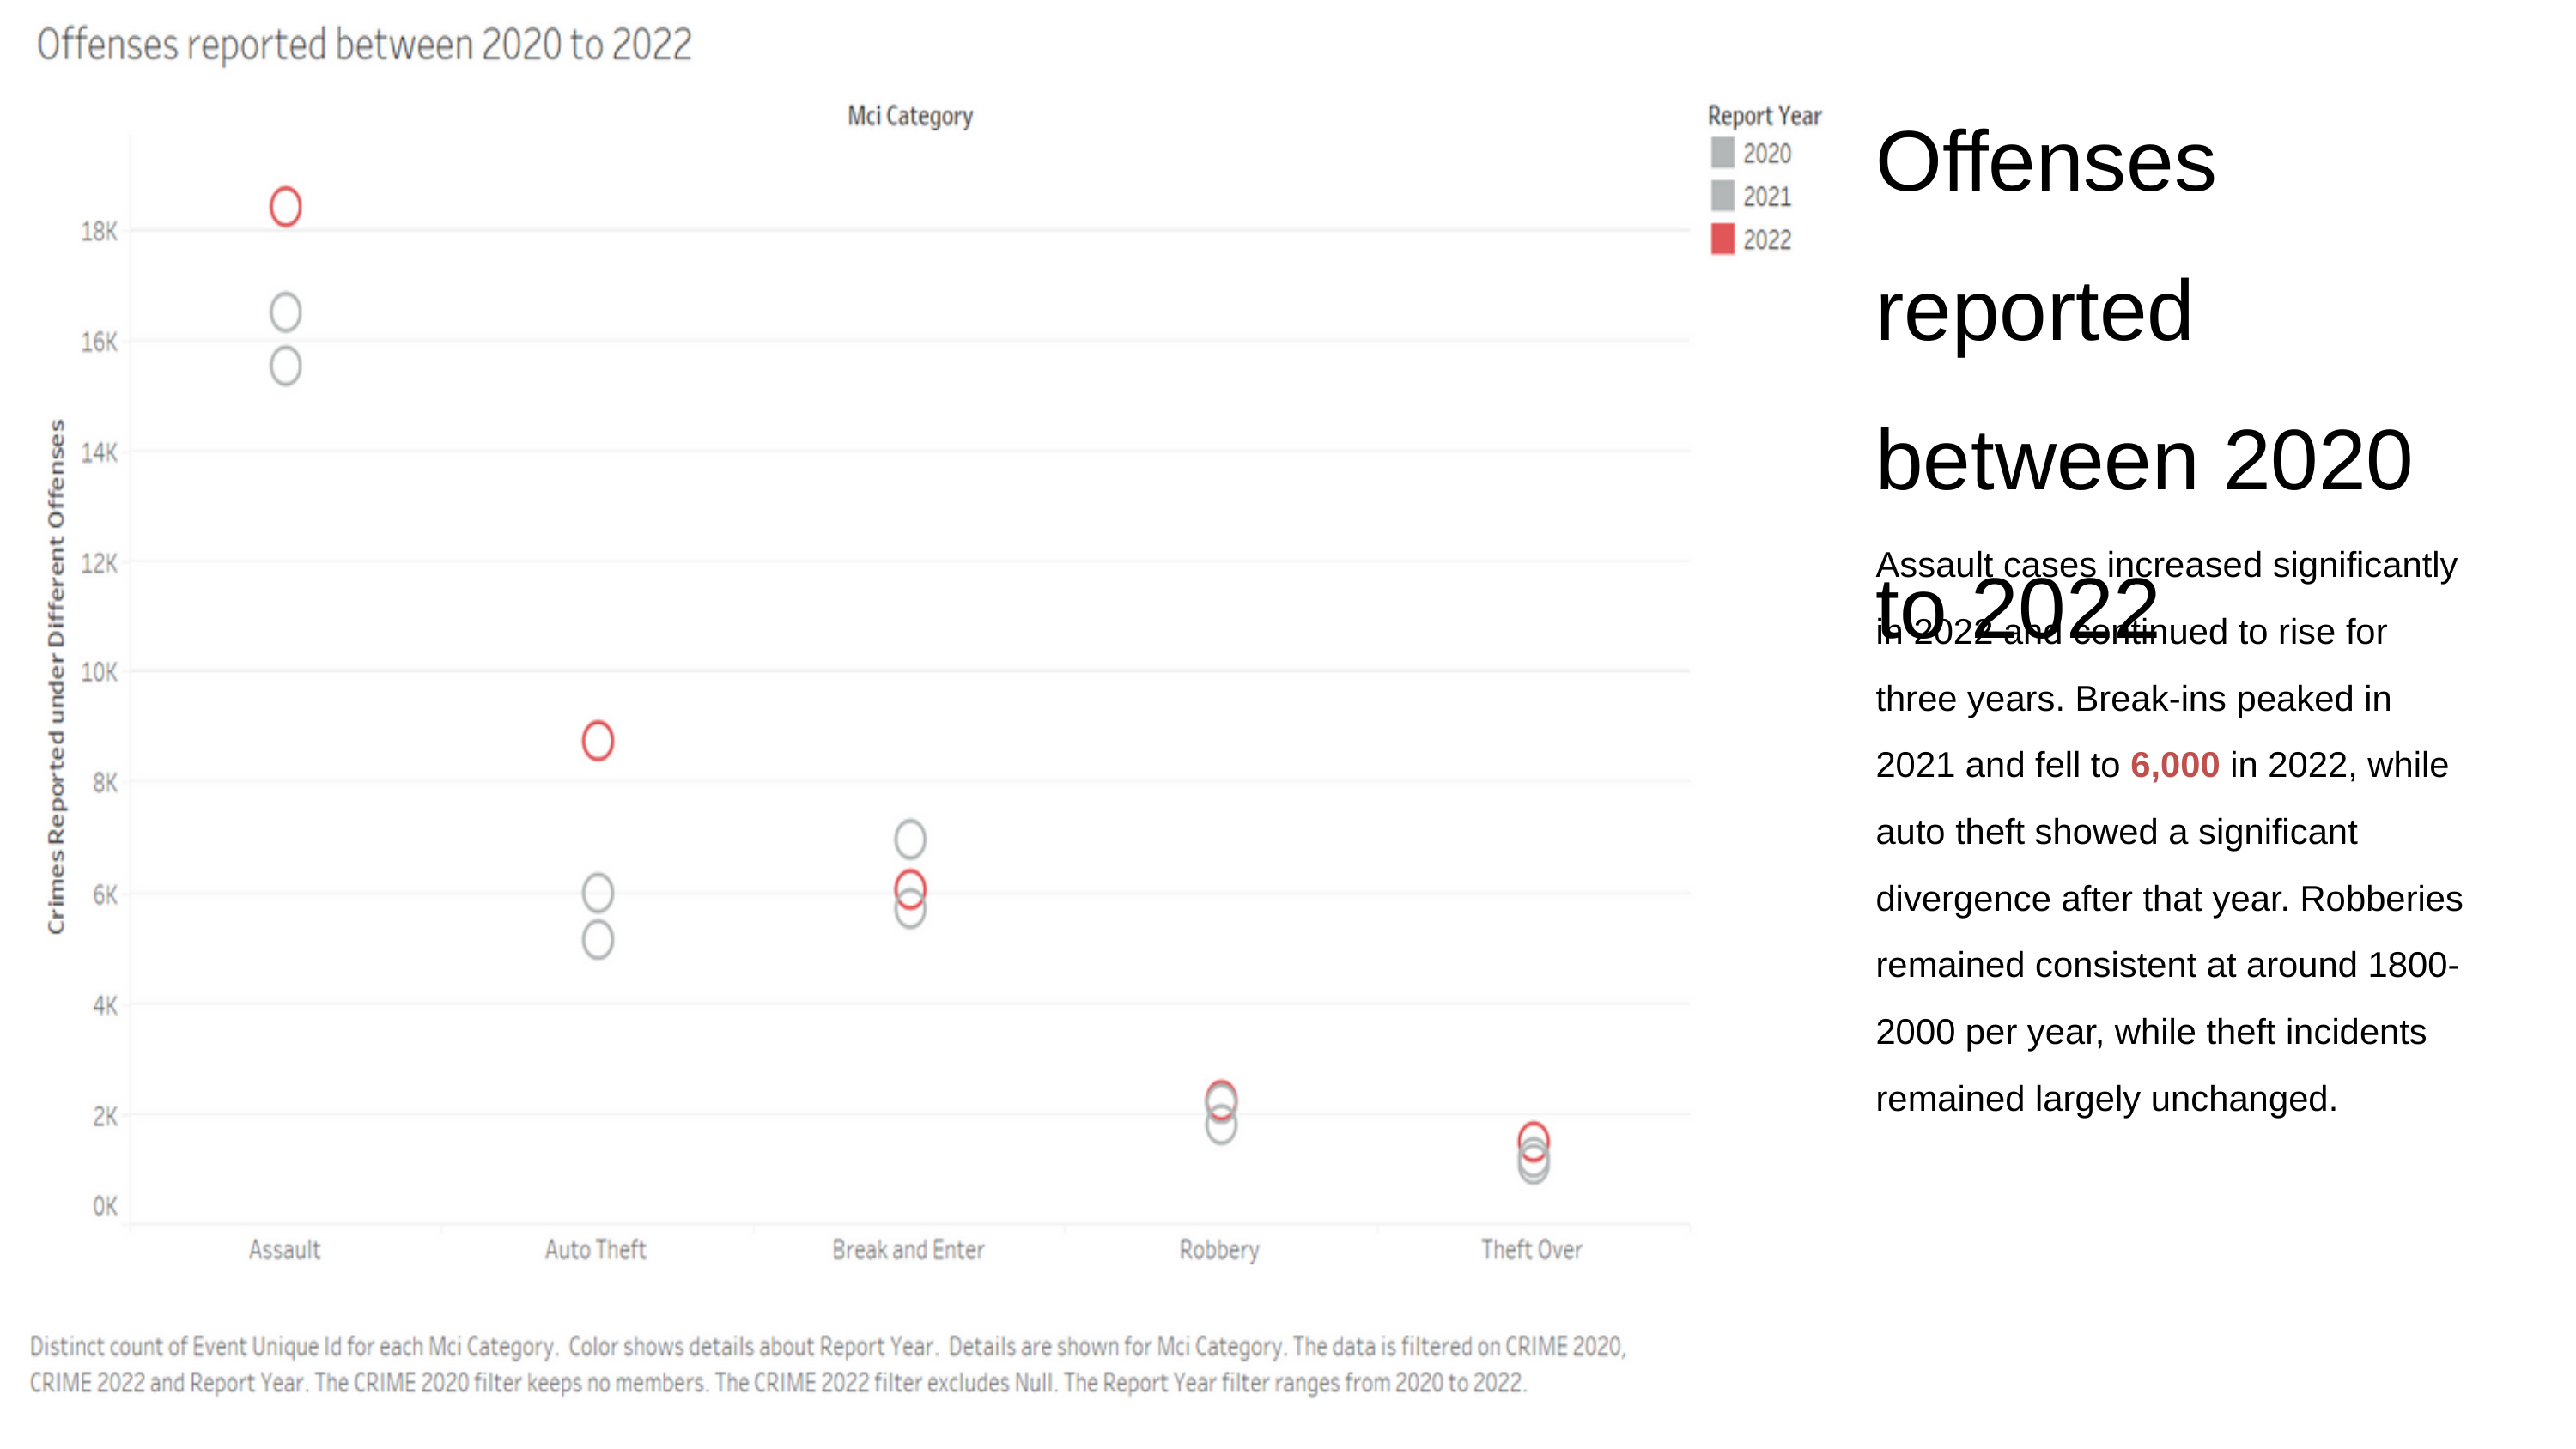

Offenses reported between 2020 to 2022
Assault cases increased significantly in 2022 and continued to rise for three years. Break-ins peaked in 2021 and fell to 6,000 in 2022, while auto theft showed a significant divergence after that year. Robberies remained consistent at around 1800-2000 per year, while theft incidents remained largely unchanged.